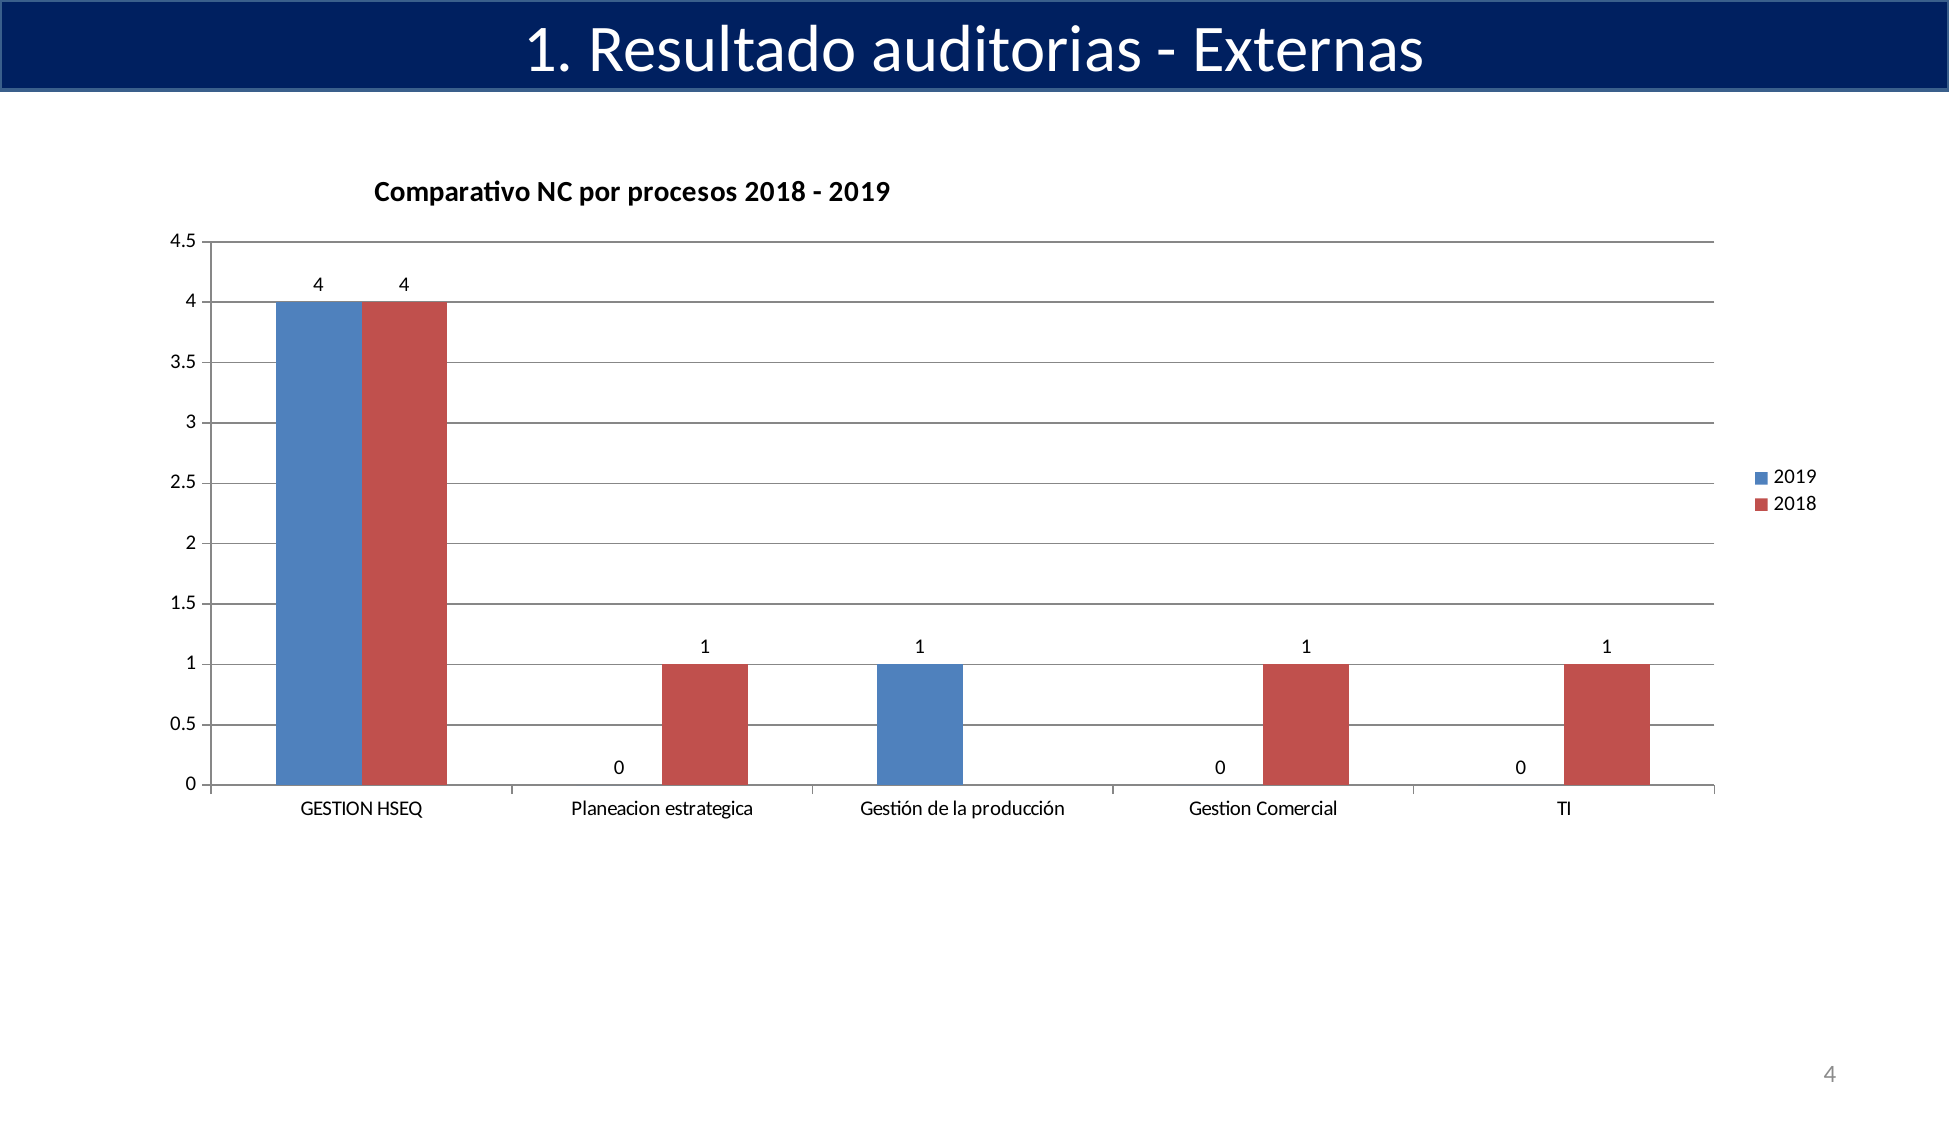

1. Resultado auditorias - Externas

### Chart: Comparativo NC por procesos 2018 - 2019

| Category | 2019 | 2018 |
|---|---|---|
| GESTION HSEQ | 4.0 | 4.0 |
| Planeacion estrategica | 0.0 | 1.0 |
| Gestión de la producción | 1.0 | None |
| Gestion Comercial | 0.0 | 1.0 |
| TI | 0.0 | 1.0 |
4